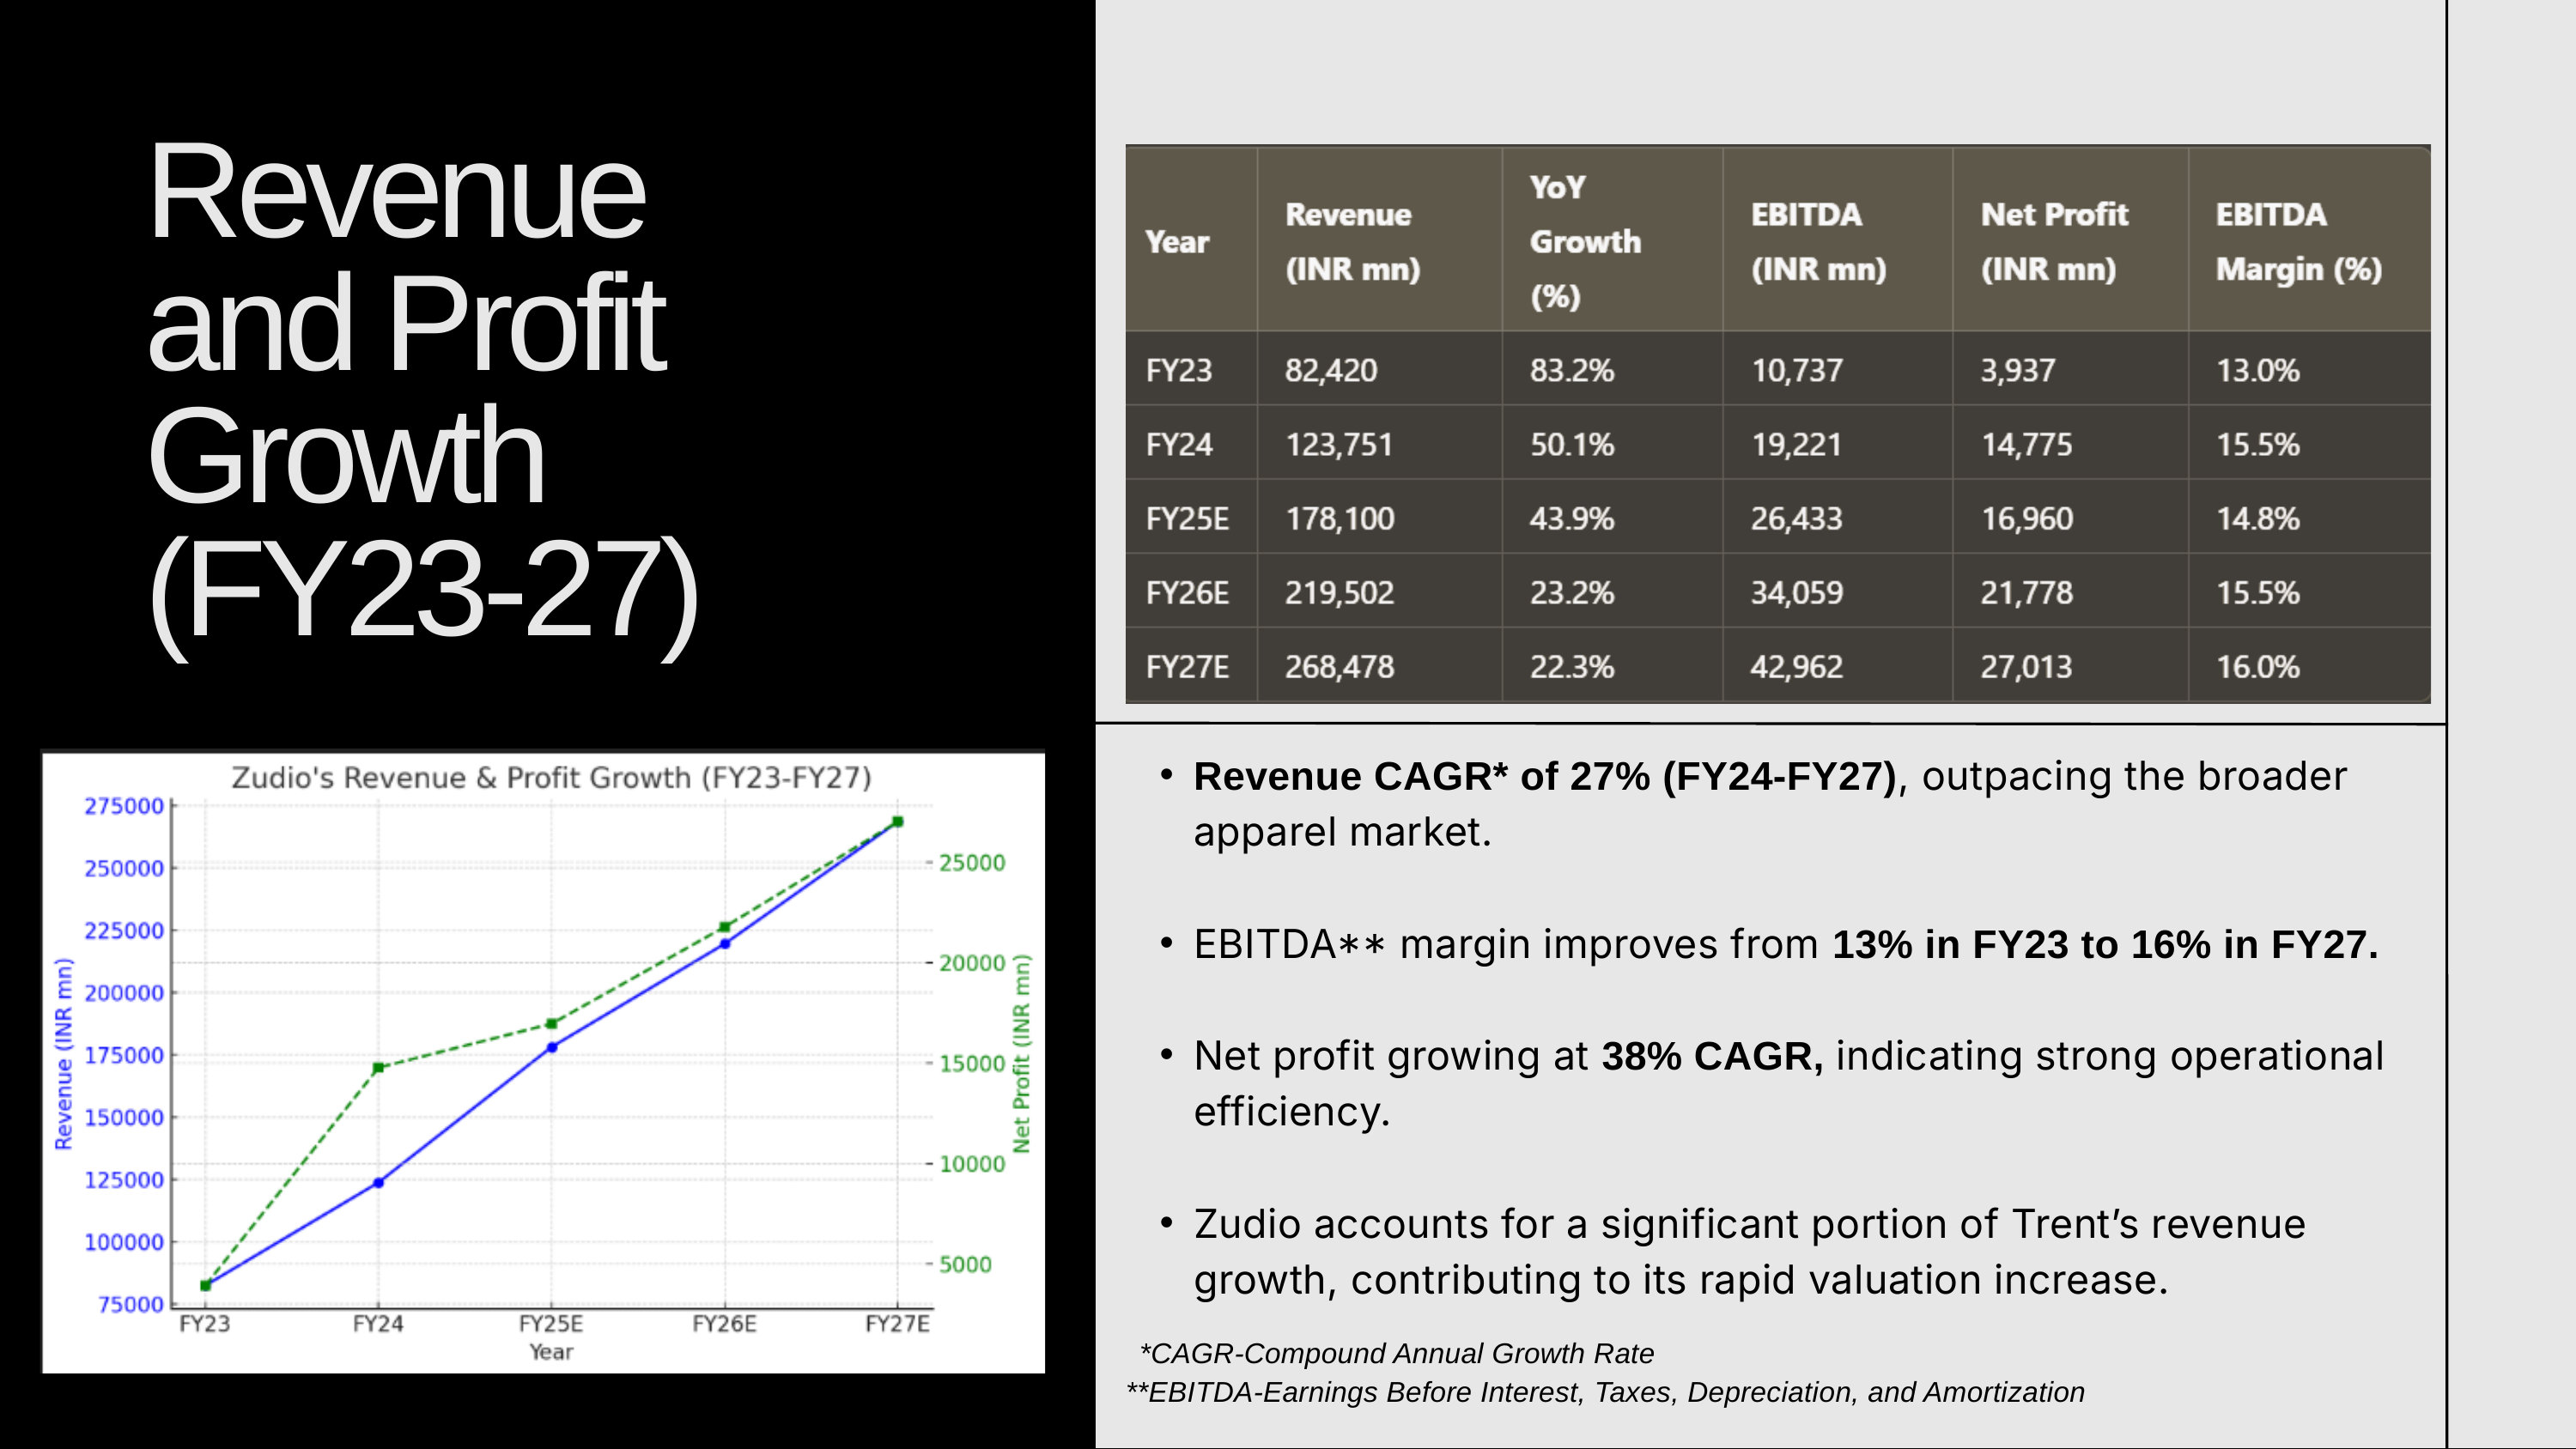

Revenue and Profit Growth
(FY23-27)

Revenue CAGR* of 27% (FY24-FY27), outpacing the broader apparel market.

EBITDA** margin improves from 13% in FY23 to 16% in FY27.

Net profit growing at 38% CAGR, indicating strong operational efficiency.

Zudio accounts for a significant portion of Trent’s revenue growth, contributing to its rapid valuation increase.

*CAGR-Compound Annual Growth Rate
**EBITDA-Earnings Before Interest, Taxes, Depreciation, and Amortization